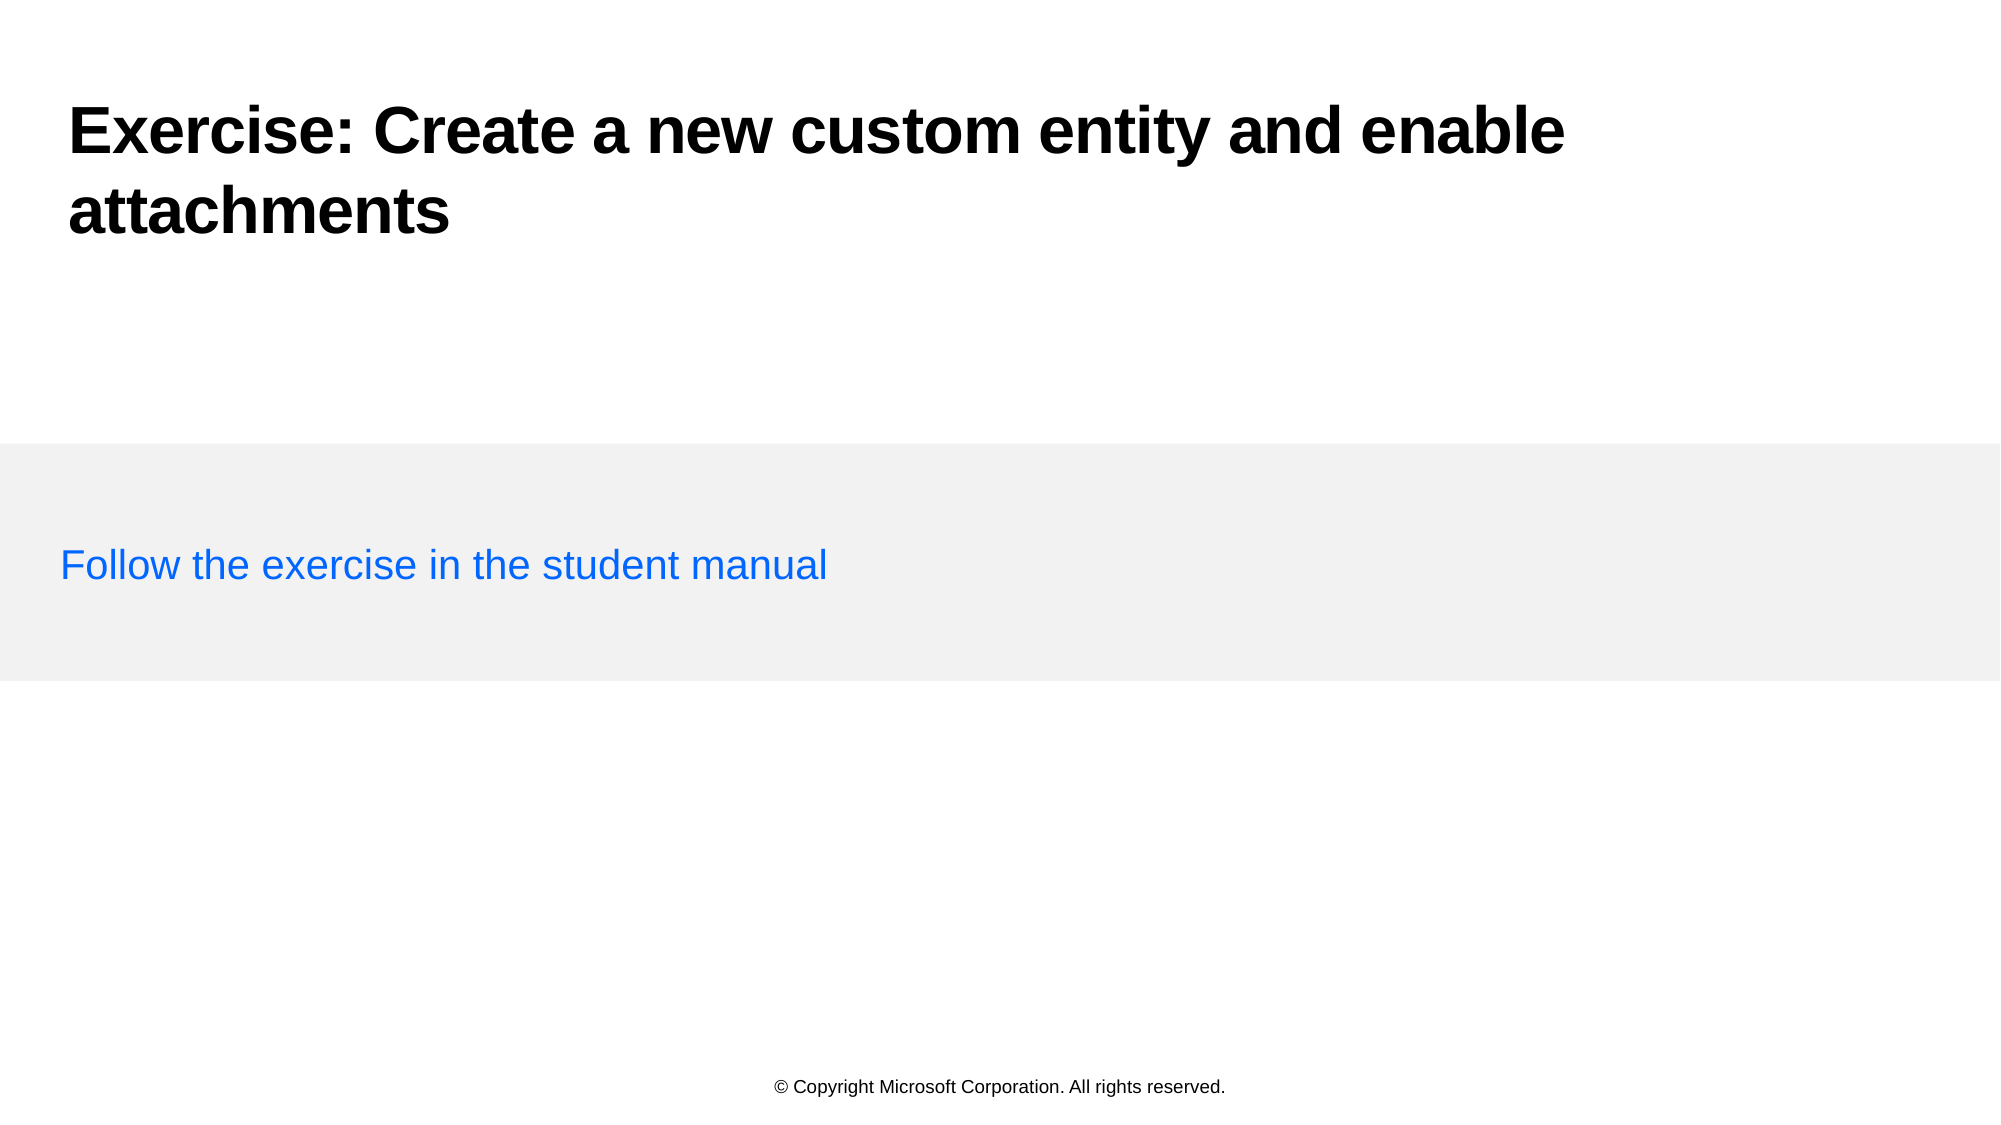

# Exercise: Create a new custom entity and enable attachments
Follow the exercise in the student manual